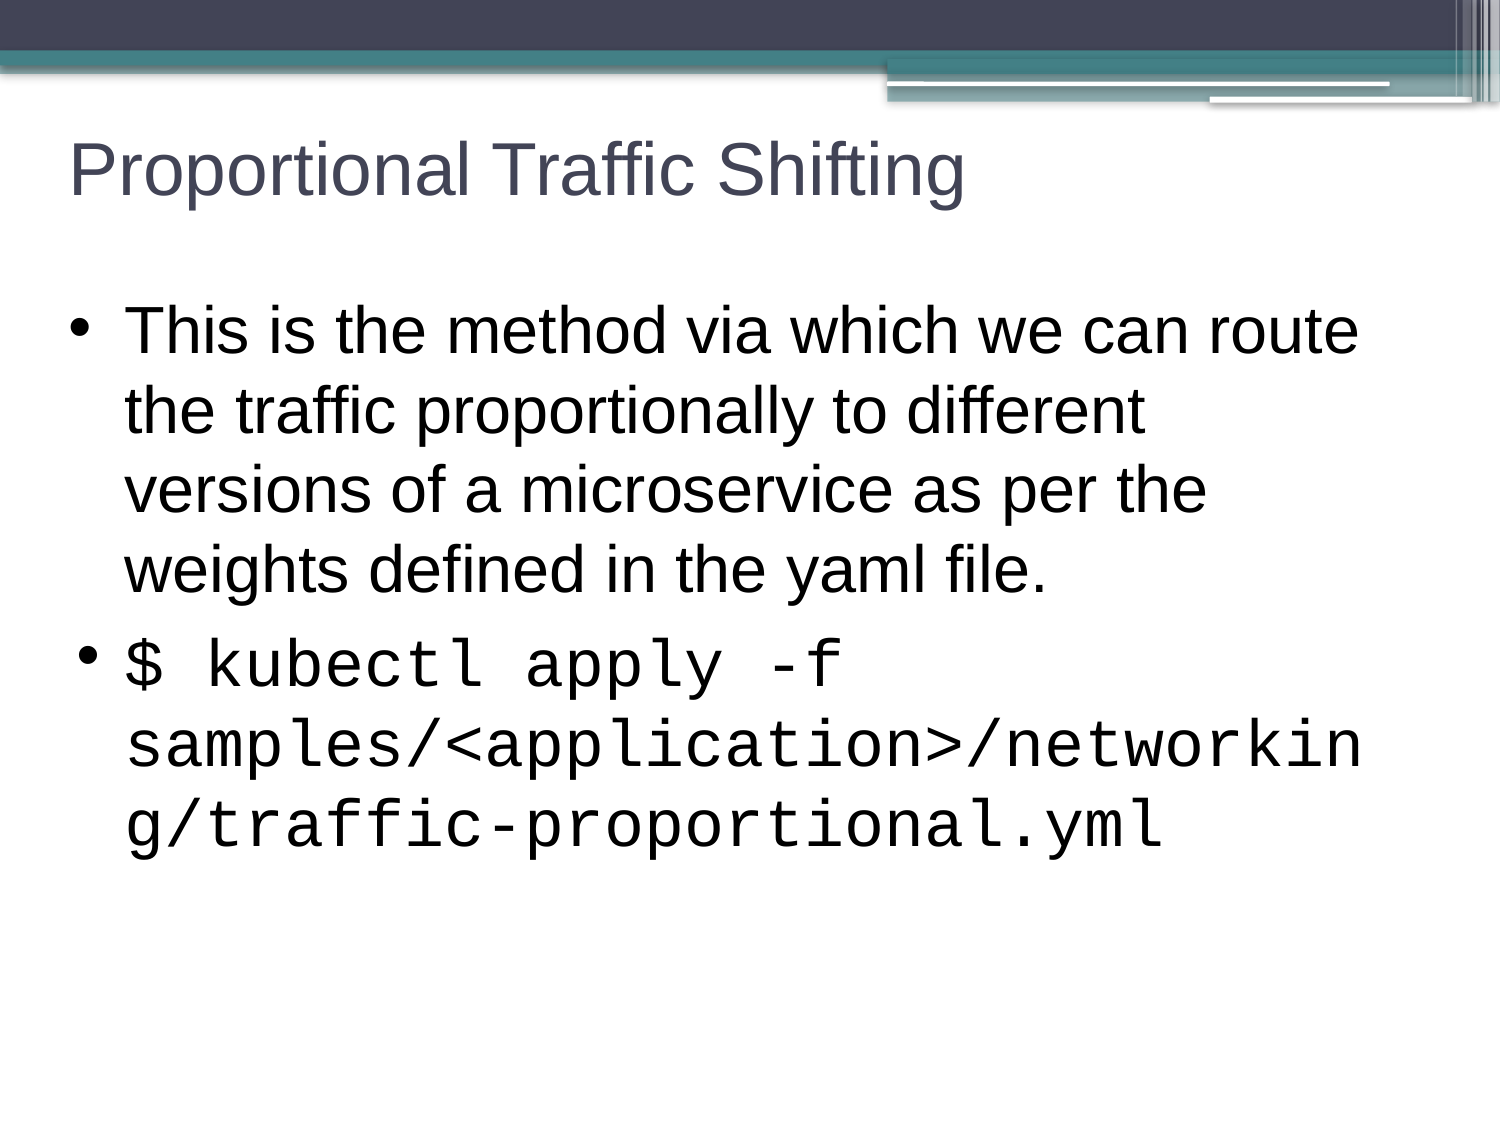

Proportional Traffic Shifting
This is the method via which we can route the traffic proportionally to different versions of a microservice as per the weights defined in the yaml file.
$ kubectl apply -f samples/<application>/networking/traffic-proportional.yml